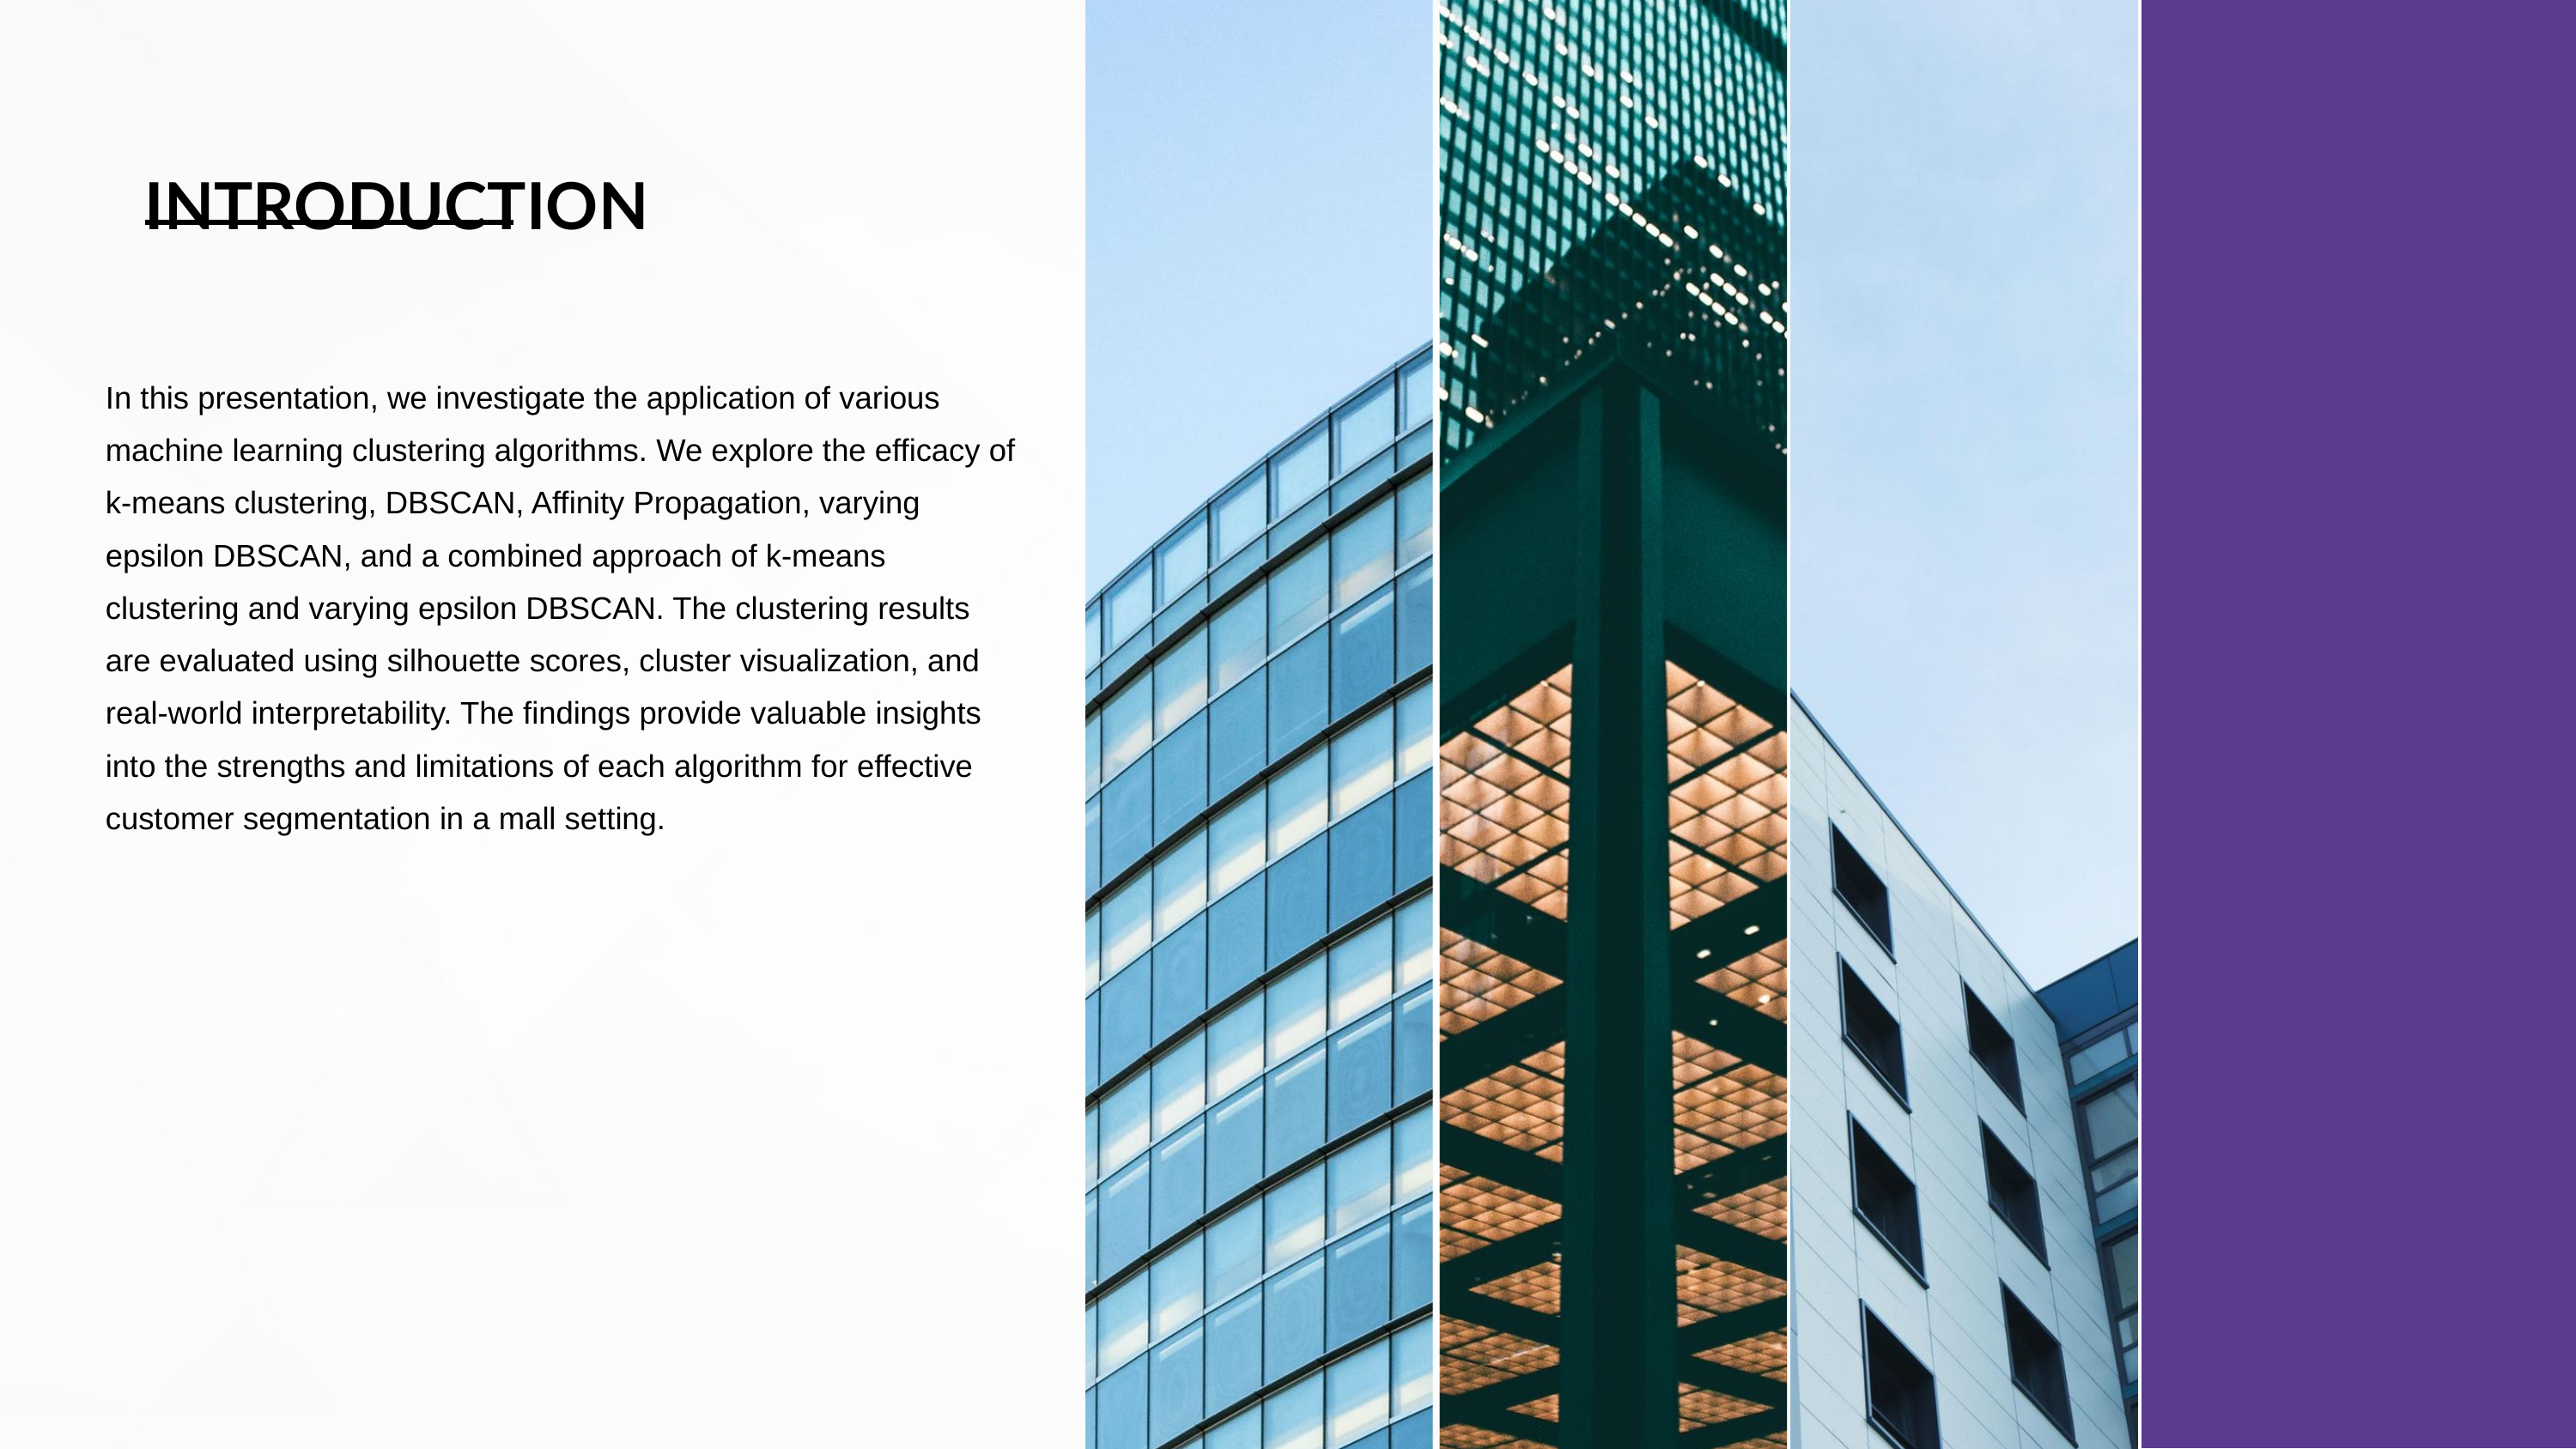

INTRODUCTION

In this presentation, we investigate the application of various machine learning clustering algorithms. We explore the efficacy of k-means clustering, DBSCAN, Affinity Propagation, varying epsilon DBSCAN, and a combined approach of k-means clustering and varying epsilon DBSCAN. The clustering results are evaluated using silhouette scores, cluster visualization, and real-world interpretability. The findings provide valuable insights into the strengths and limitations of each algorithm for effective customer segmentation in a mall setting.